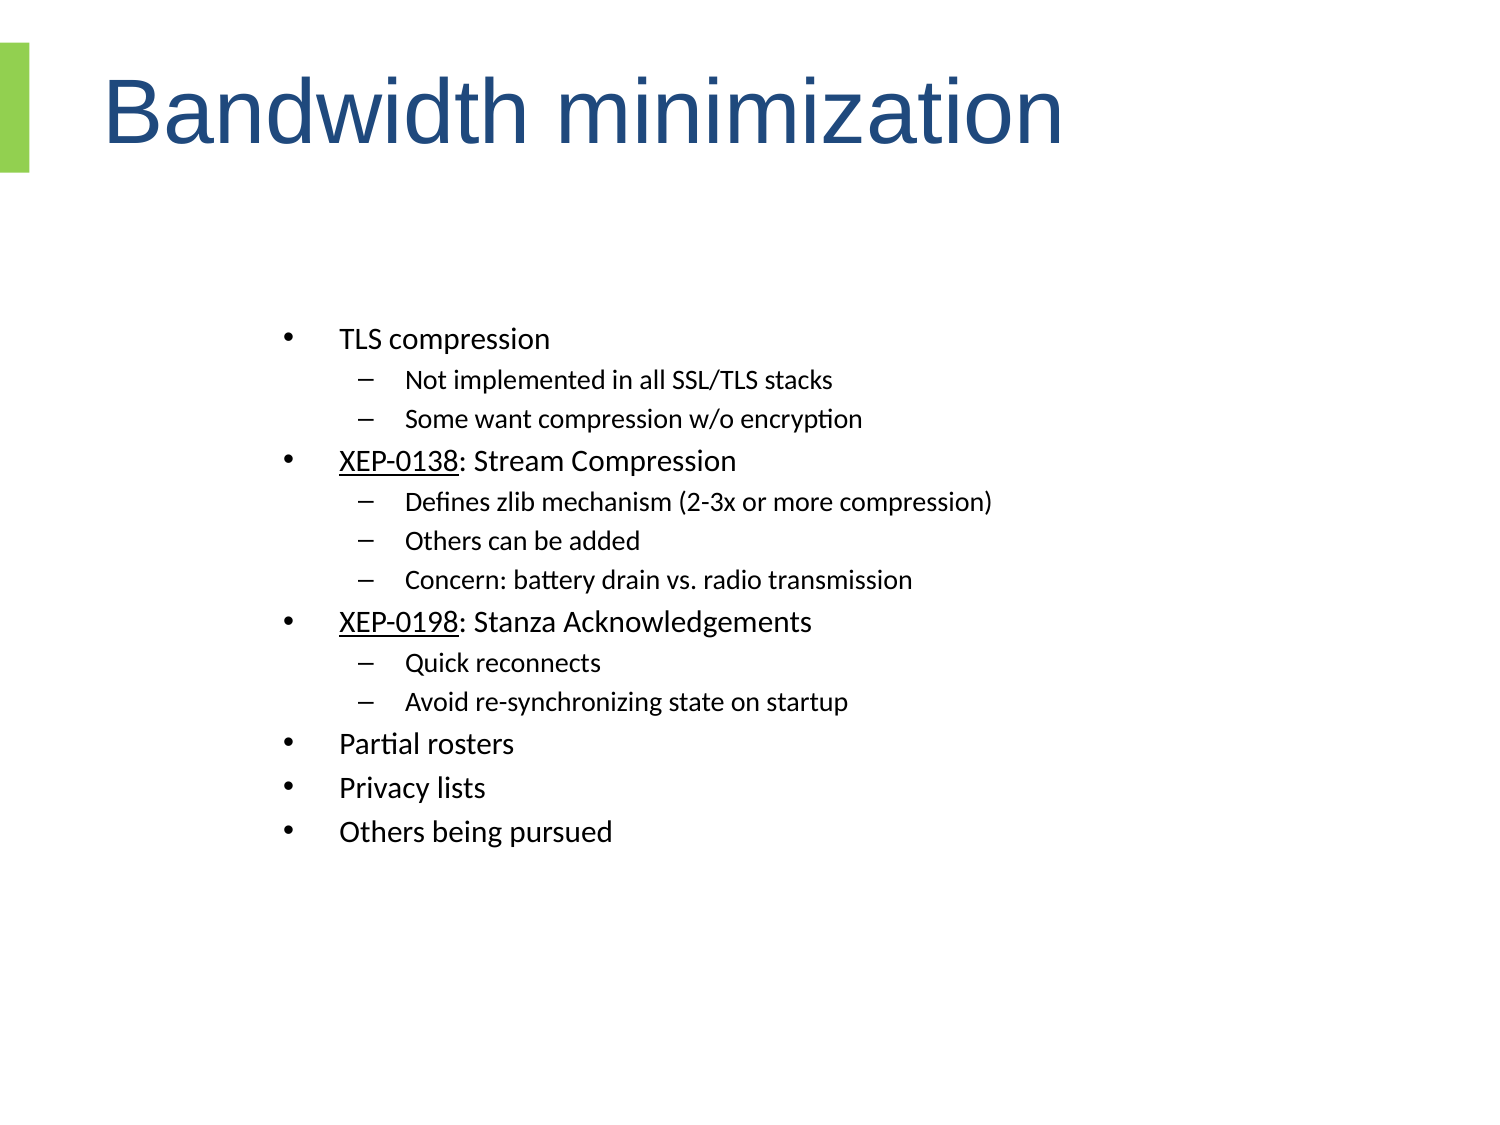

# Bandwidth minimization
TLS compression
Not implemented in all SSL/TLS stacks
Some want compression w/o encryption
XEP-0138: Stream Compression
Defines zlib mechanism (2-3x or more compression)
Others can be added
Concern: battery drain vs. radio transmission
XEP-0198: Stanza Acknowledgements
Quick reconnects
Avoid re-synchronizing state on startup
Partial rosters
Privacy lists
Others being pursued